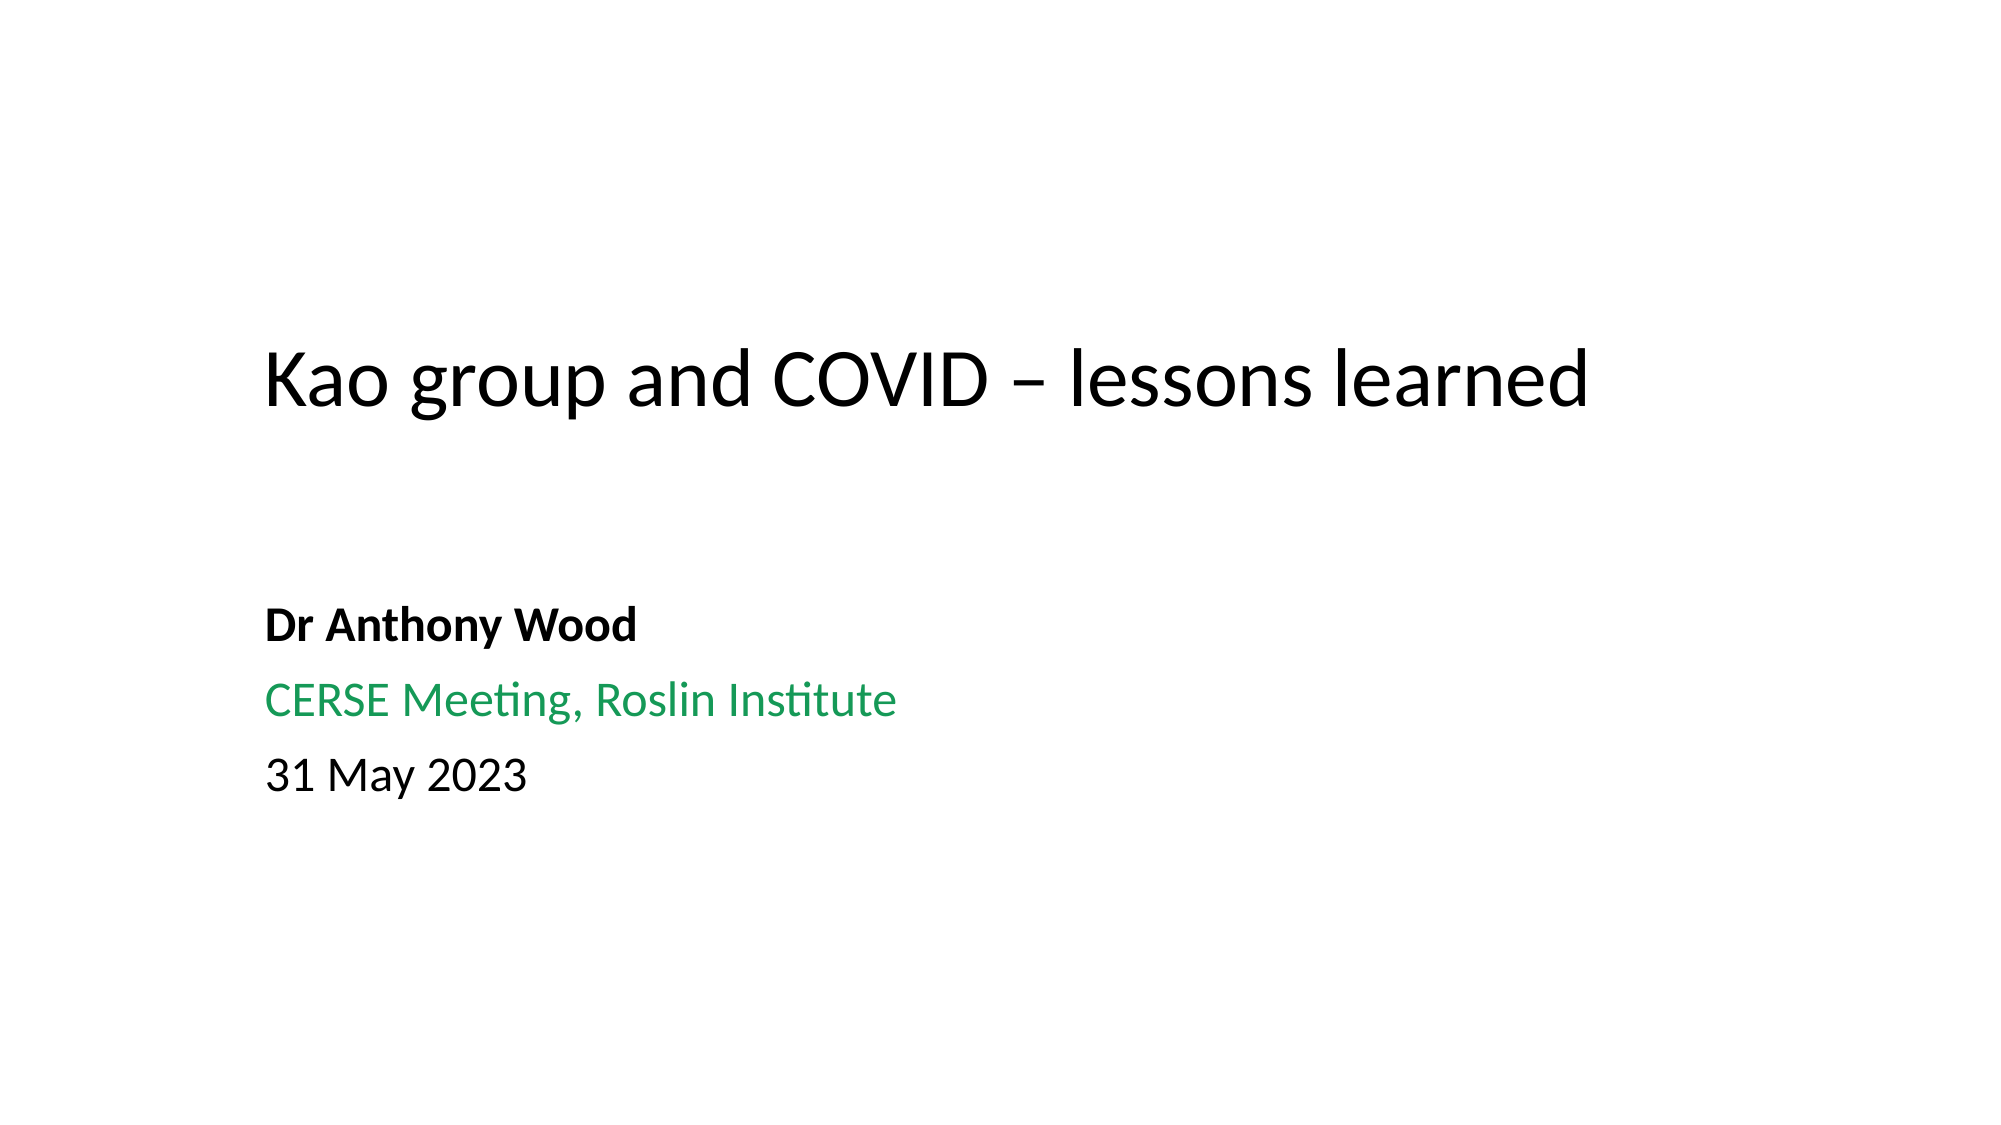

# Kao group and COVID – lessons learned
Dr Anthony Wood
CERSE Meeting, Roslin Institute
31 May 2023